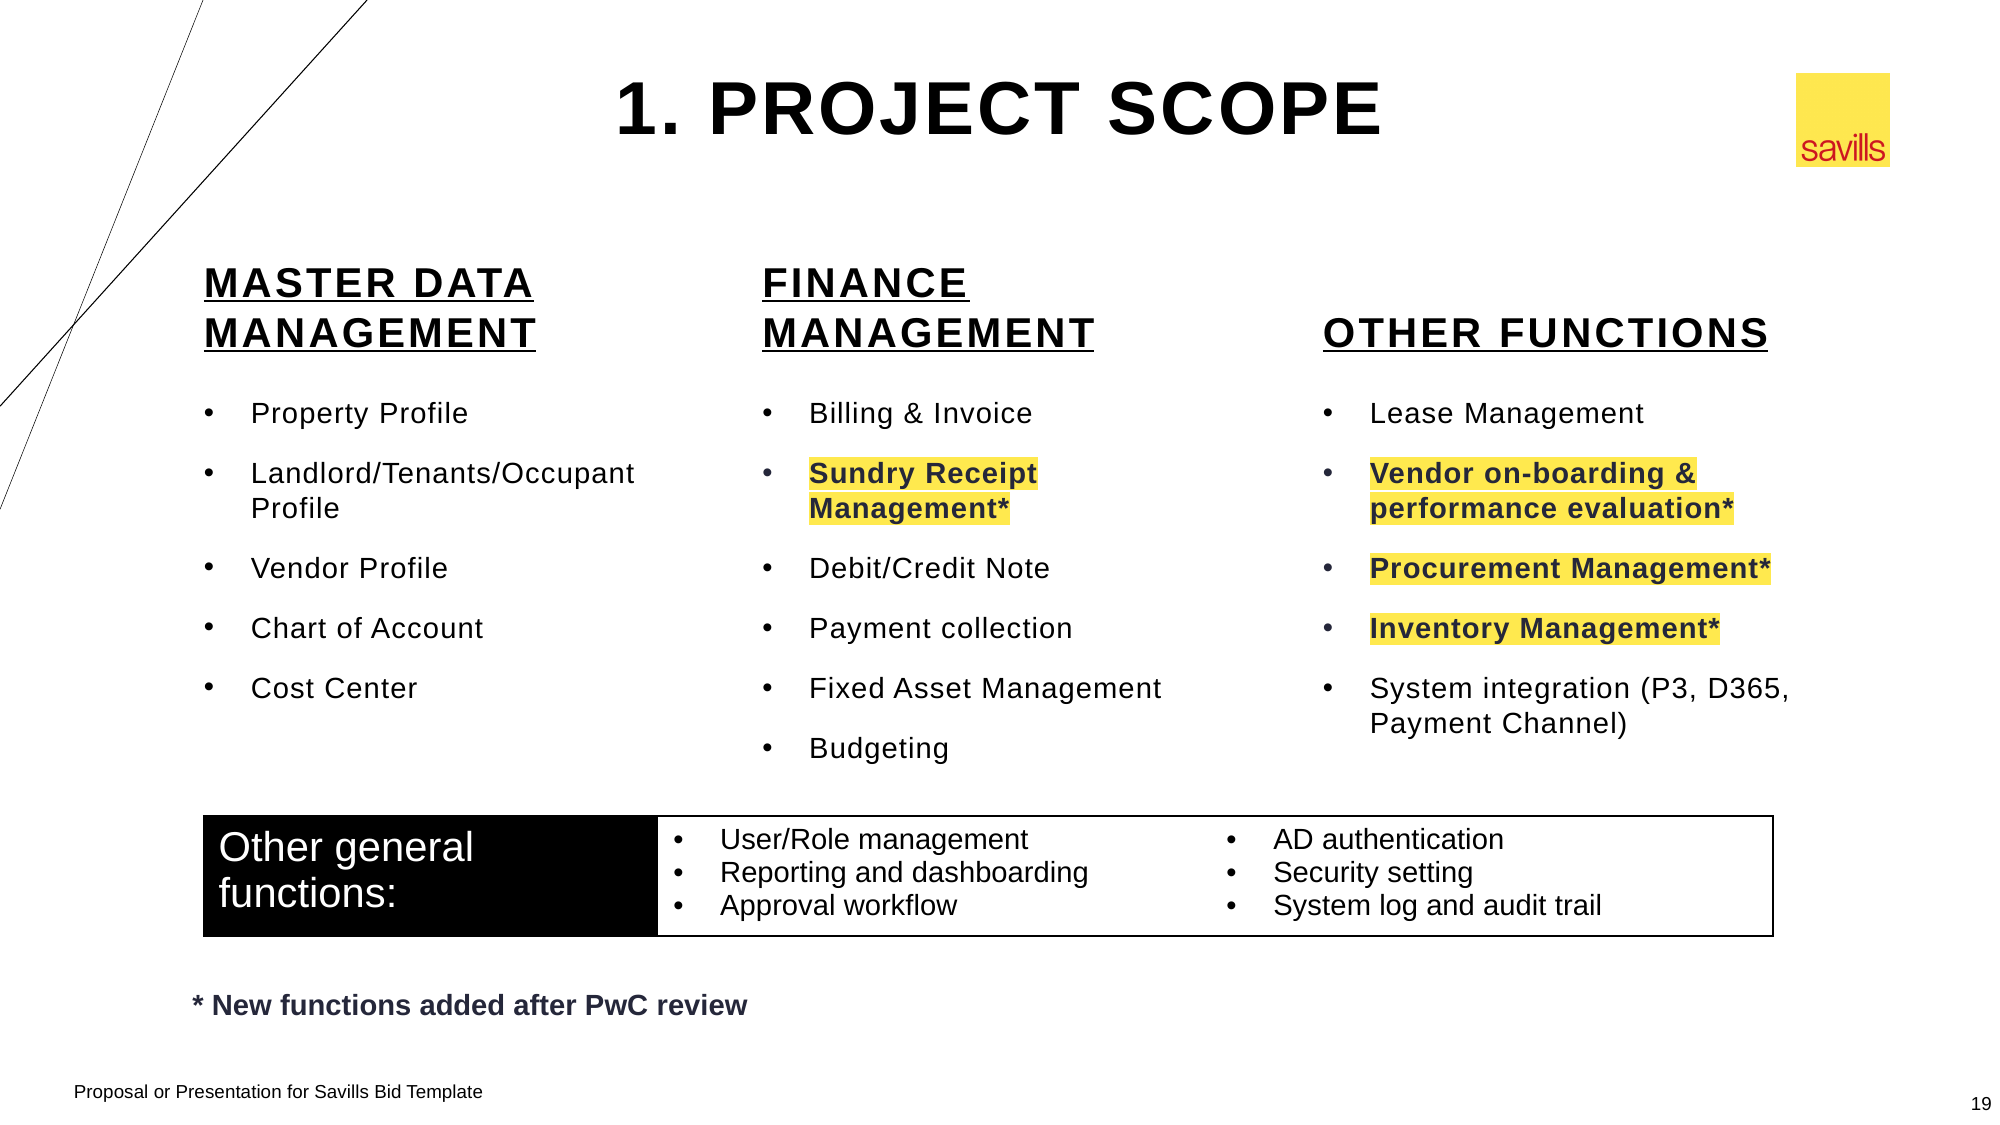

# 1. project scope
Master data Management
Finance Management
Other functions
Property Profile
Landlord/Tenants/Occupant Profile
Vendor Profile
Chart of Account
Cost Center
Billing & Invoice
Sundry Receipt Management*
Debit/Credit Note
Payment collection
Fixed Asset Management
Budgeting
Lease Management
Vendor on-boarding & performance evaluation*
Procurement Management*
Inventory Management*
System integration (P3, D365, Payment Channel)
| Other general functions: | User/Role management Reporting and dashboarding Approval workflow | AD authentication Security setting System log and audit trail |
| --- | --- | --- |
* New functions added after PwC review
19